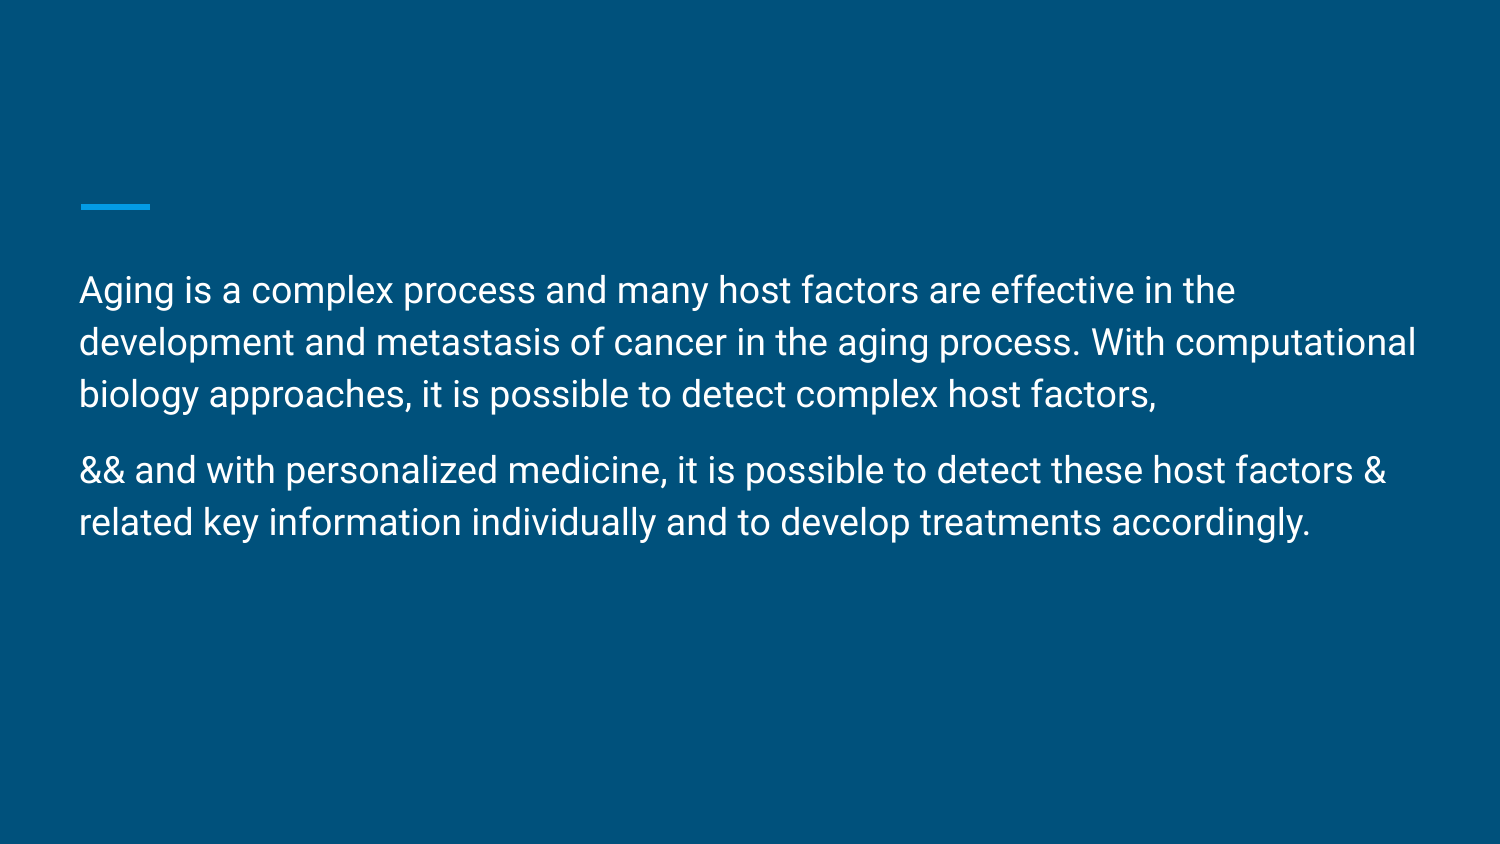

#
Aging is a complex process and many host factors are effective in the development and metastasis of cancer in the aging process. With computational biology approaches, it is possible to detect complex host factors,
&& and with personalized medicine, it is possible to detect these host factors & related key information individually and to develop treatments accordingly.